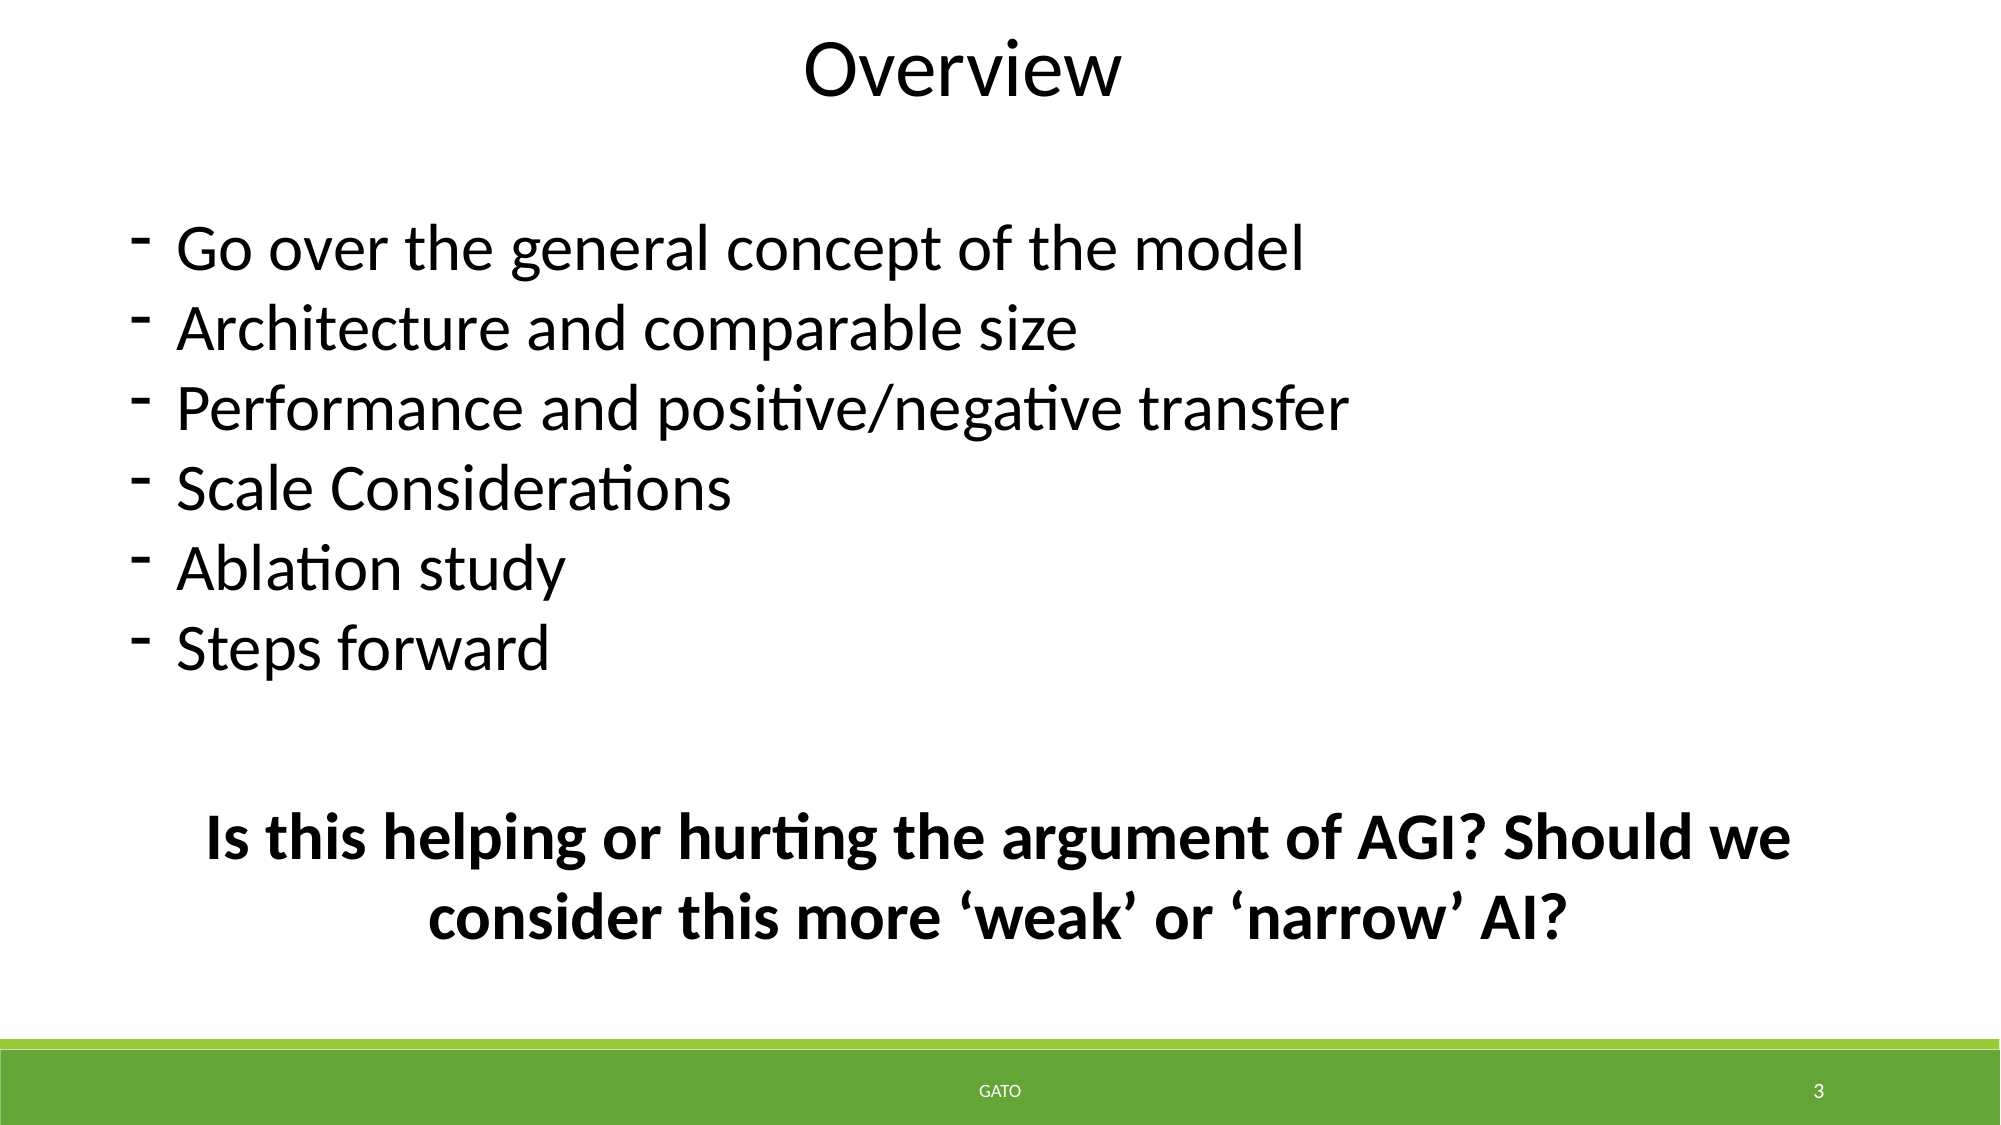

Overview
Go over the general concept of the model
Architecture and comparable size
Performance and positive/negative transfer
Scale Considerations
Ablation study
Steps forward

Is this helping or hurting the argument of AGI? Should we consider this more ‘weak’ or ‘narrow’ AI?
GATO
3